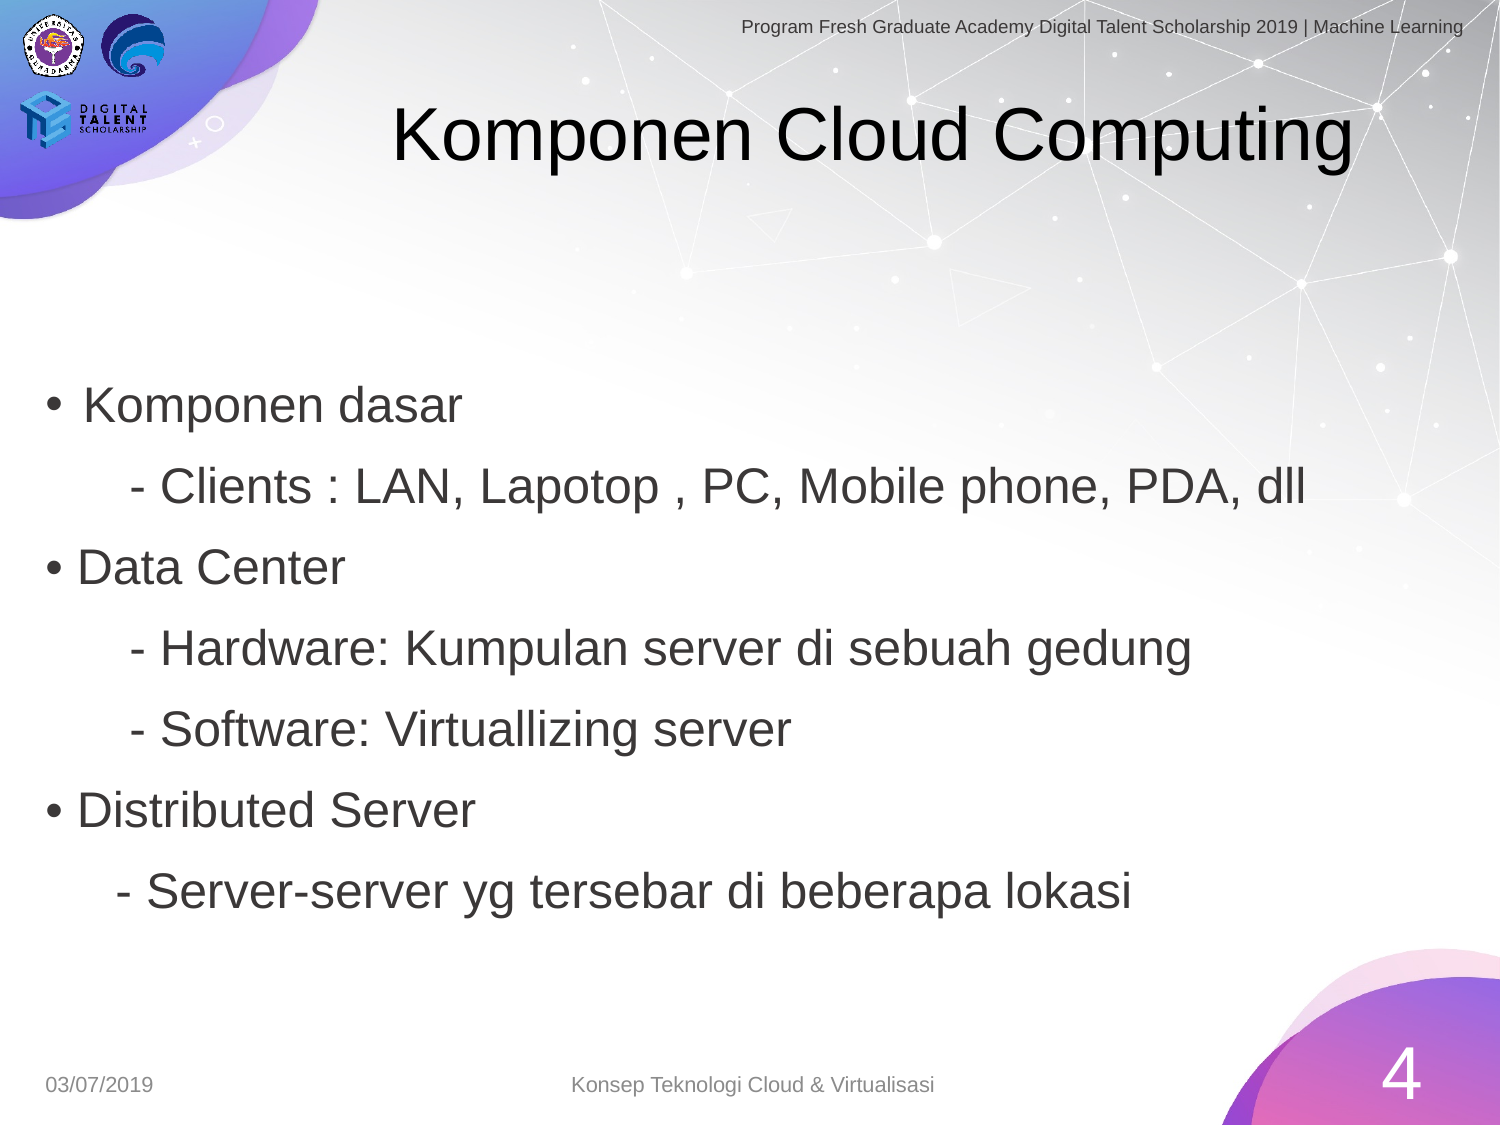

# Komponen Cloud Computing
Komponen dasar
      - Clients : LAN, Lapotop , PC, Mobile phone, PDA, dll
• Data Center
      - Hardware: Kumpulan server di sebuah gedung
      - Software: Virtuallizing server
• Distributed Server
     - Server-server yg tersebar di beberapa lokasi
4
Konsep Teknologi Cloud & Virtualisasi
03/07/2019